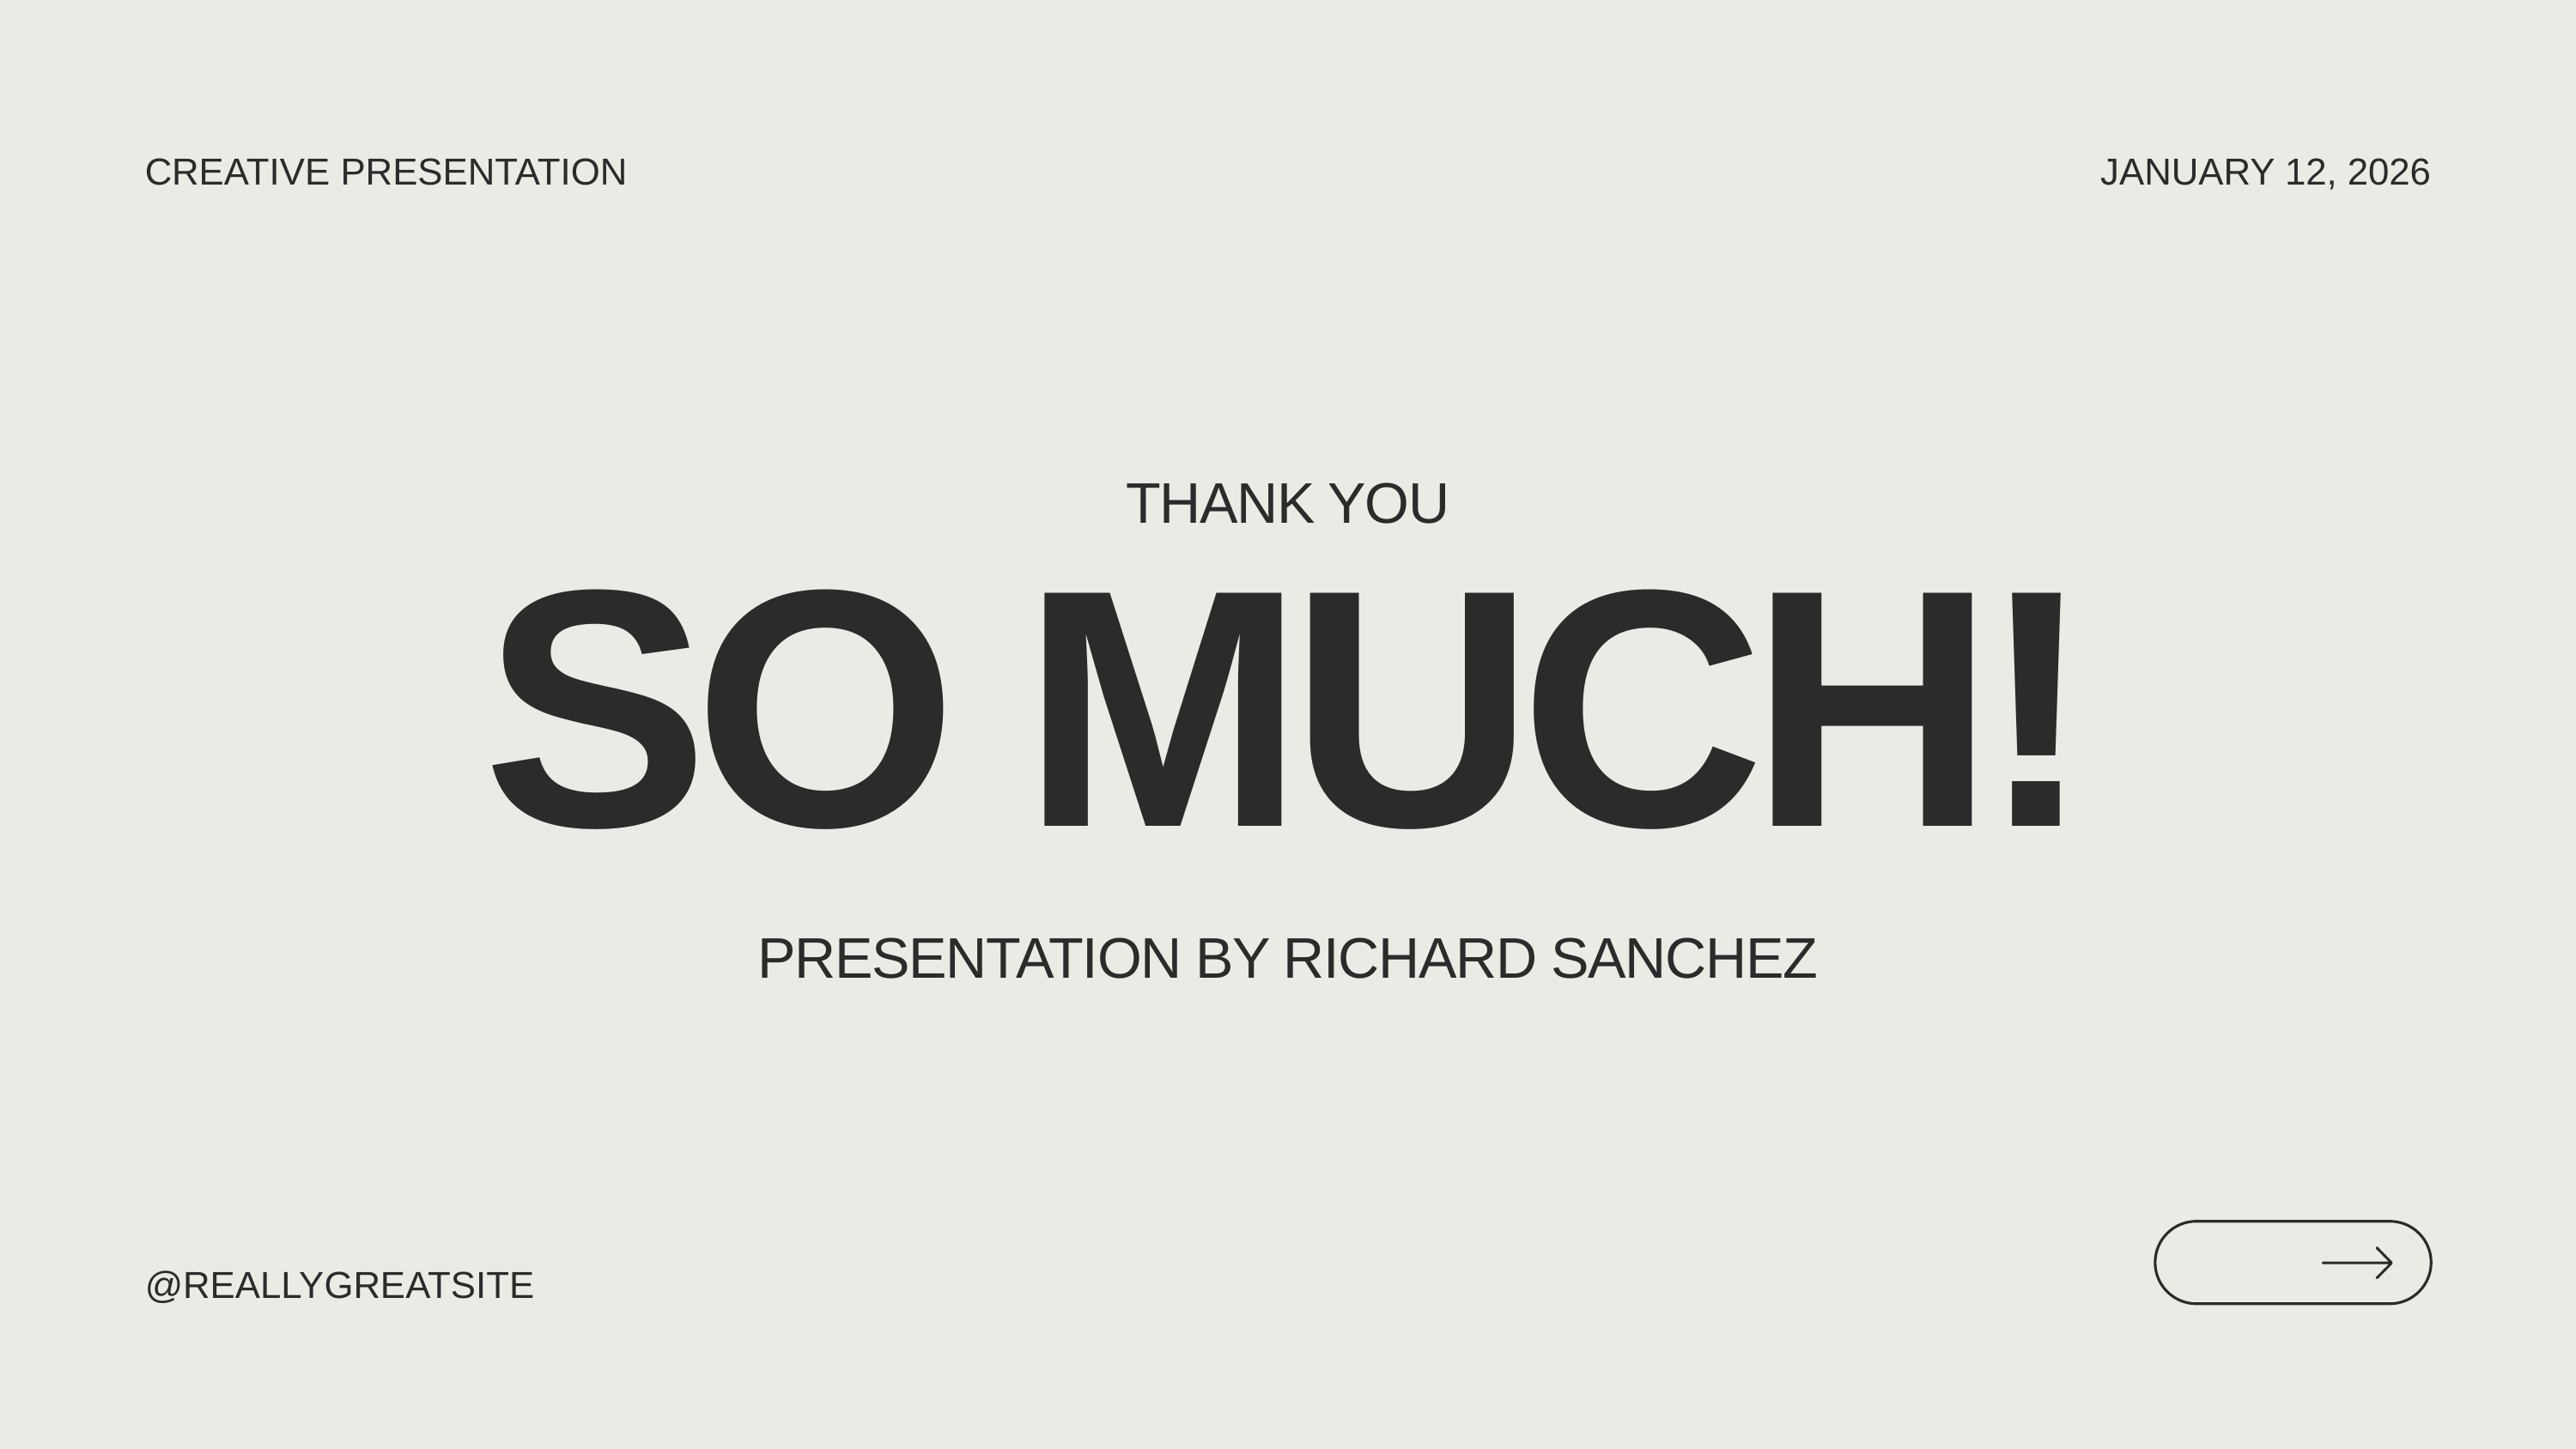

CREATIVE PRESENTATION
JANUARY 12, 2026
THANK YOU
SO MUCH!
PRESENTATION BY RICHARD SANCHEZ

@REALLYGREATSITE